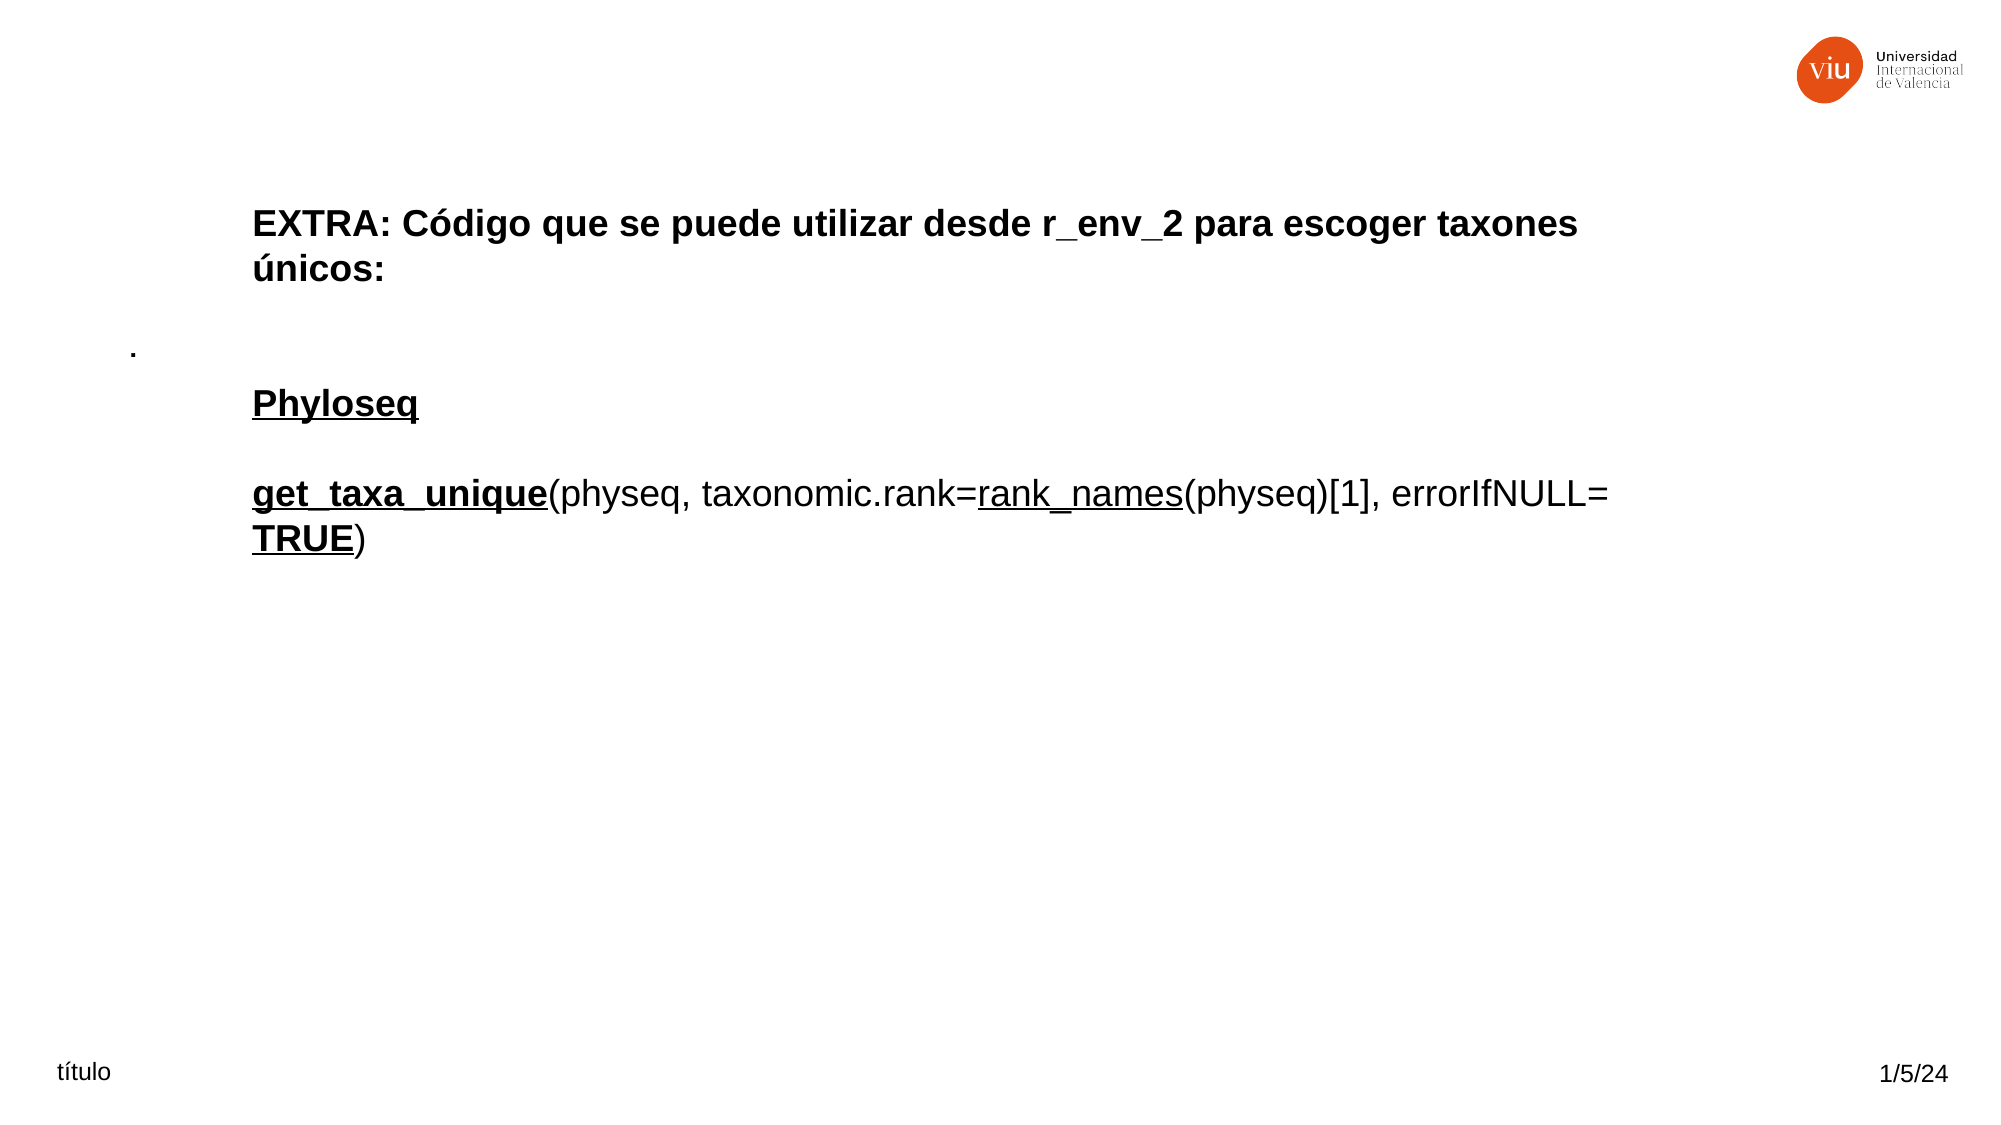

EXTRA: Código que se puede utilizar desde r_env_2 para escoger taxones únicos:

Phyloseq

get_taxa_unique(physeq, taxonomic.rank=rank_names(physeq)[1], errorIfNULL=TRUE)
.

título